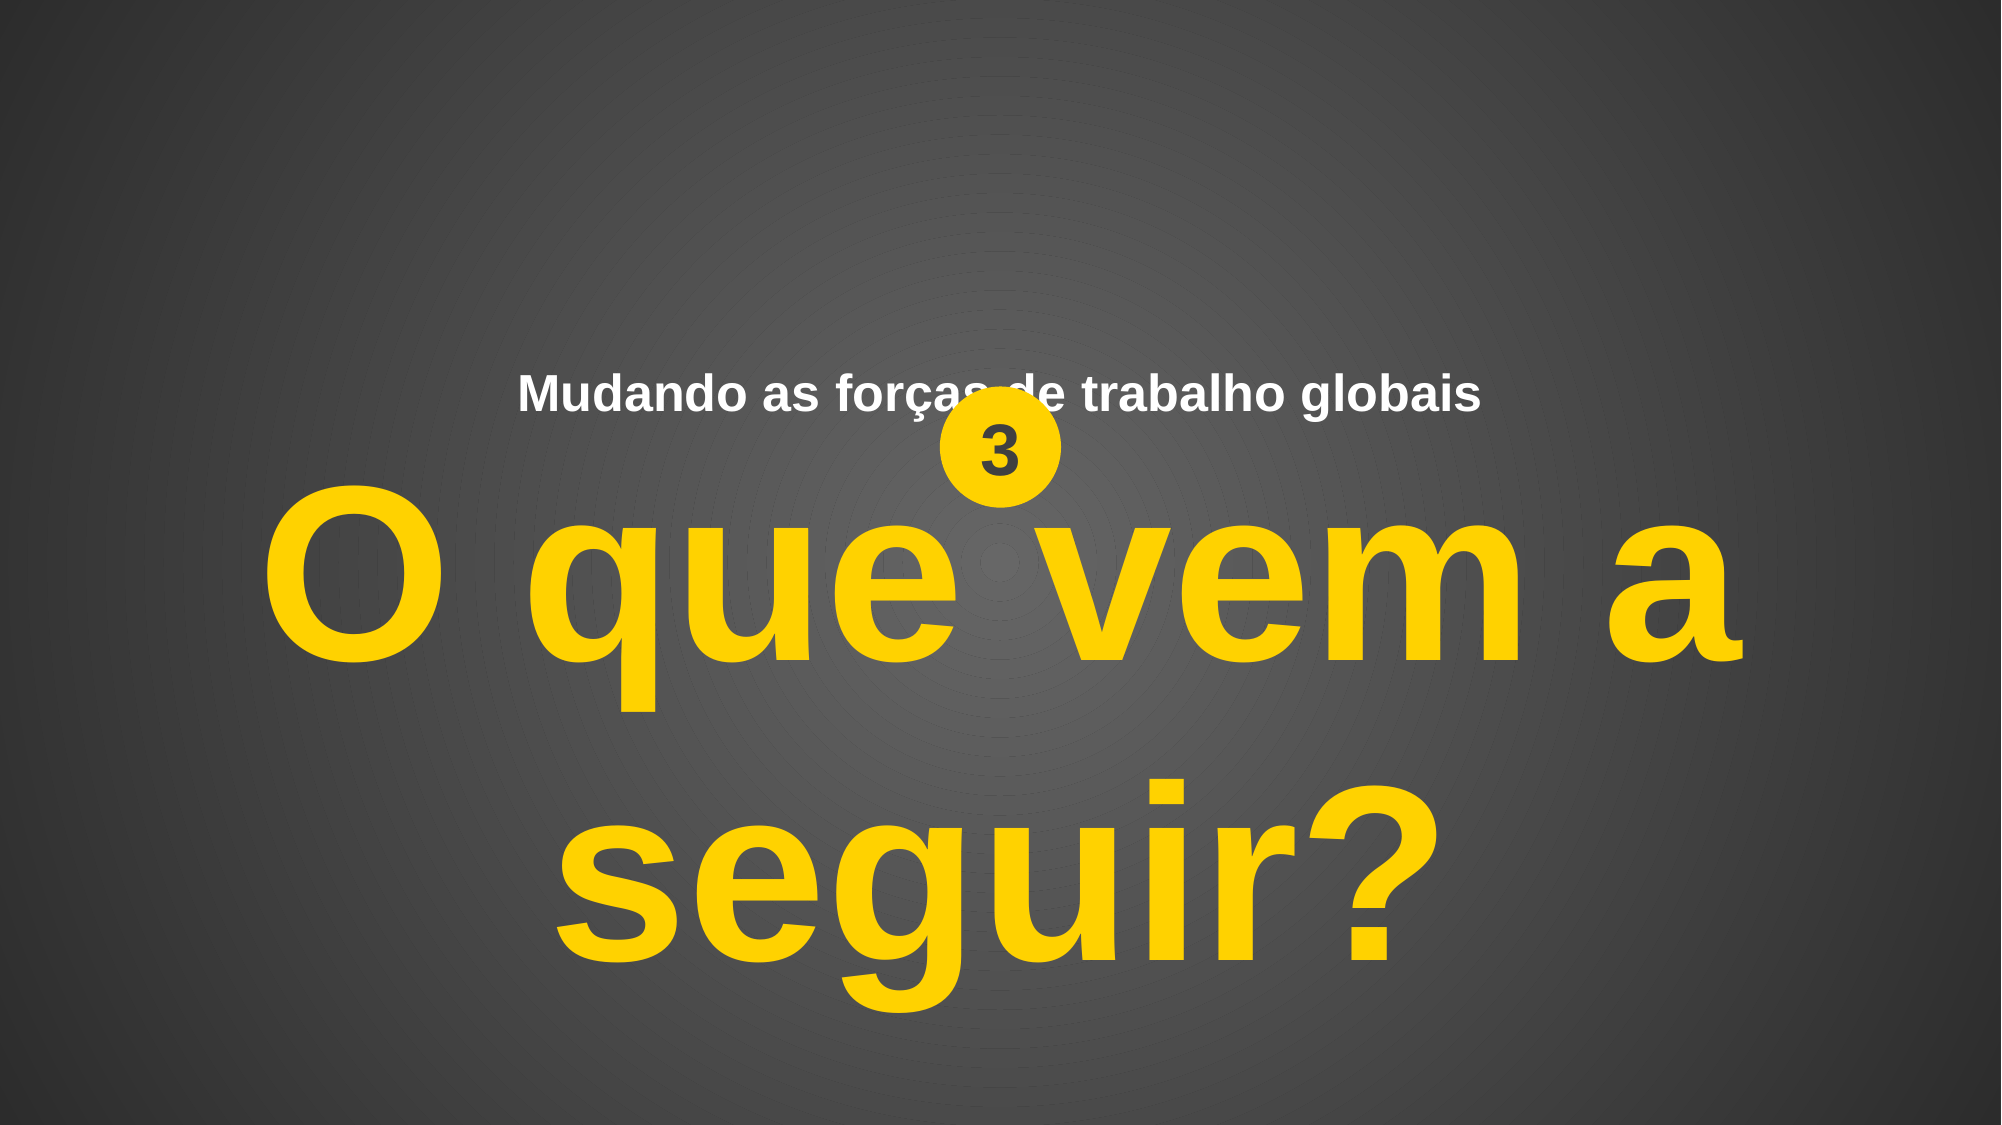

Mudando as forças de trabalho globais

3
O que vem a seguir?